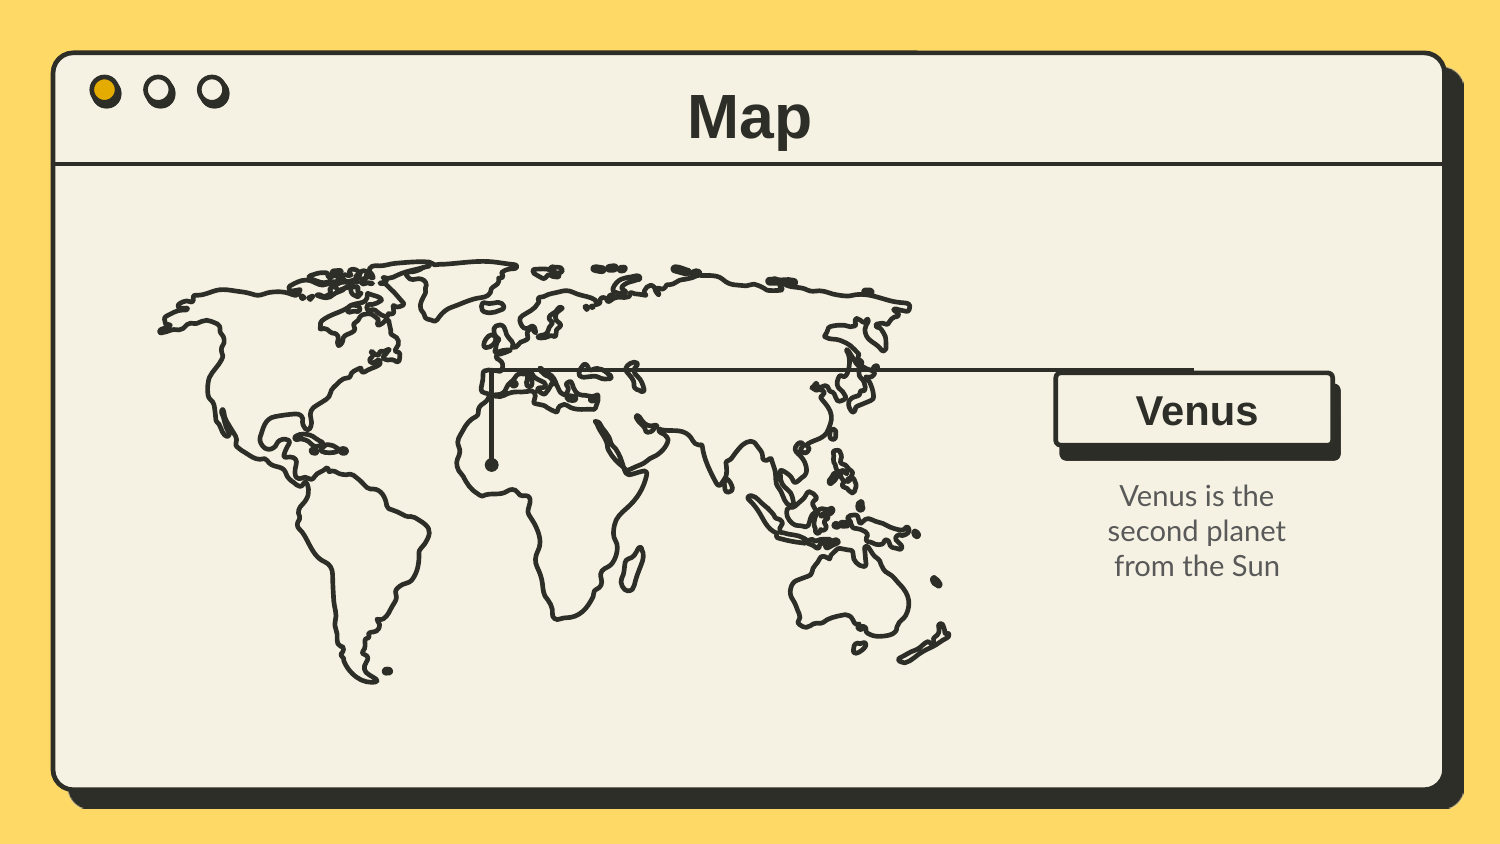

# Map

Venus

Venus is the second planet from the Sun